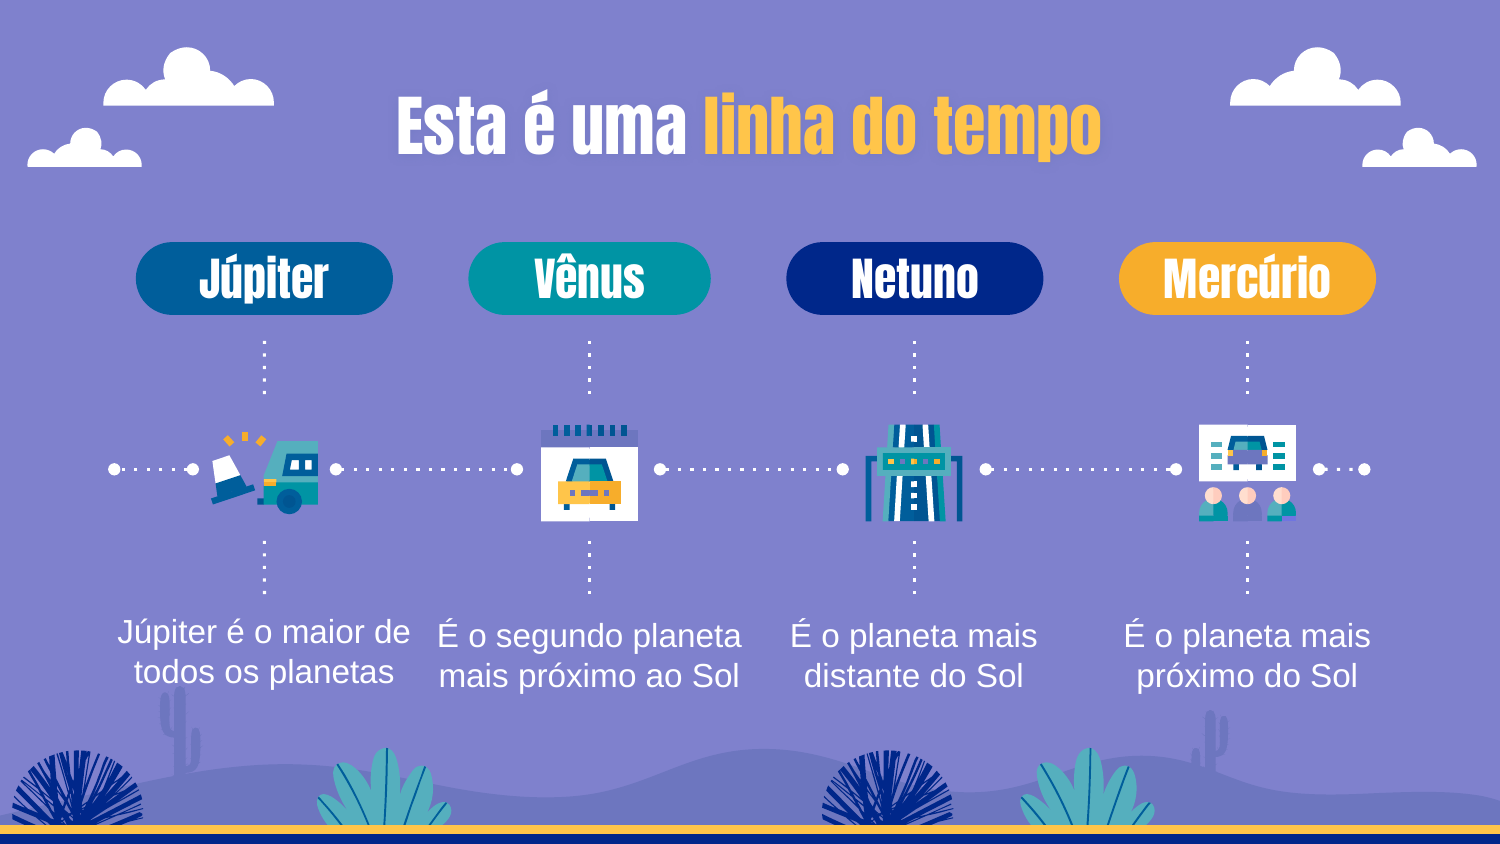

# Esta é uma linha do tempo
Júpiter
Vênus
Netuno
Mercúrio

Júpiter é o maior de todos os planetas
É o segundo planeta mais próximo ao Sol
É o planeta mais distante do Sol
É o planeta mais próximo do Sol